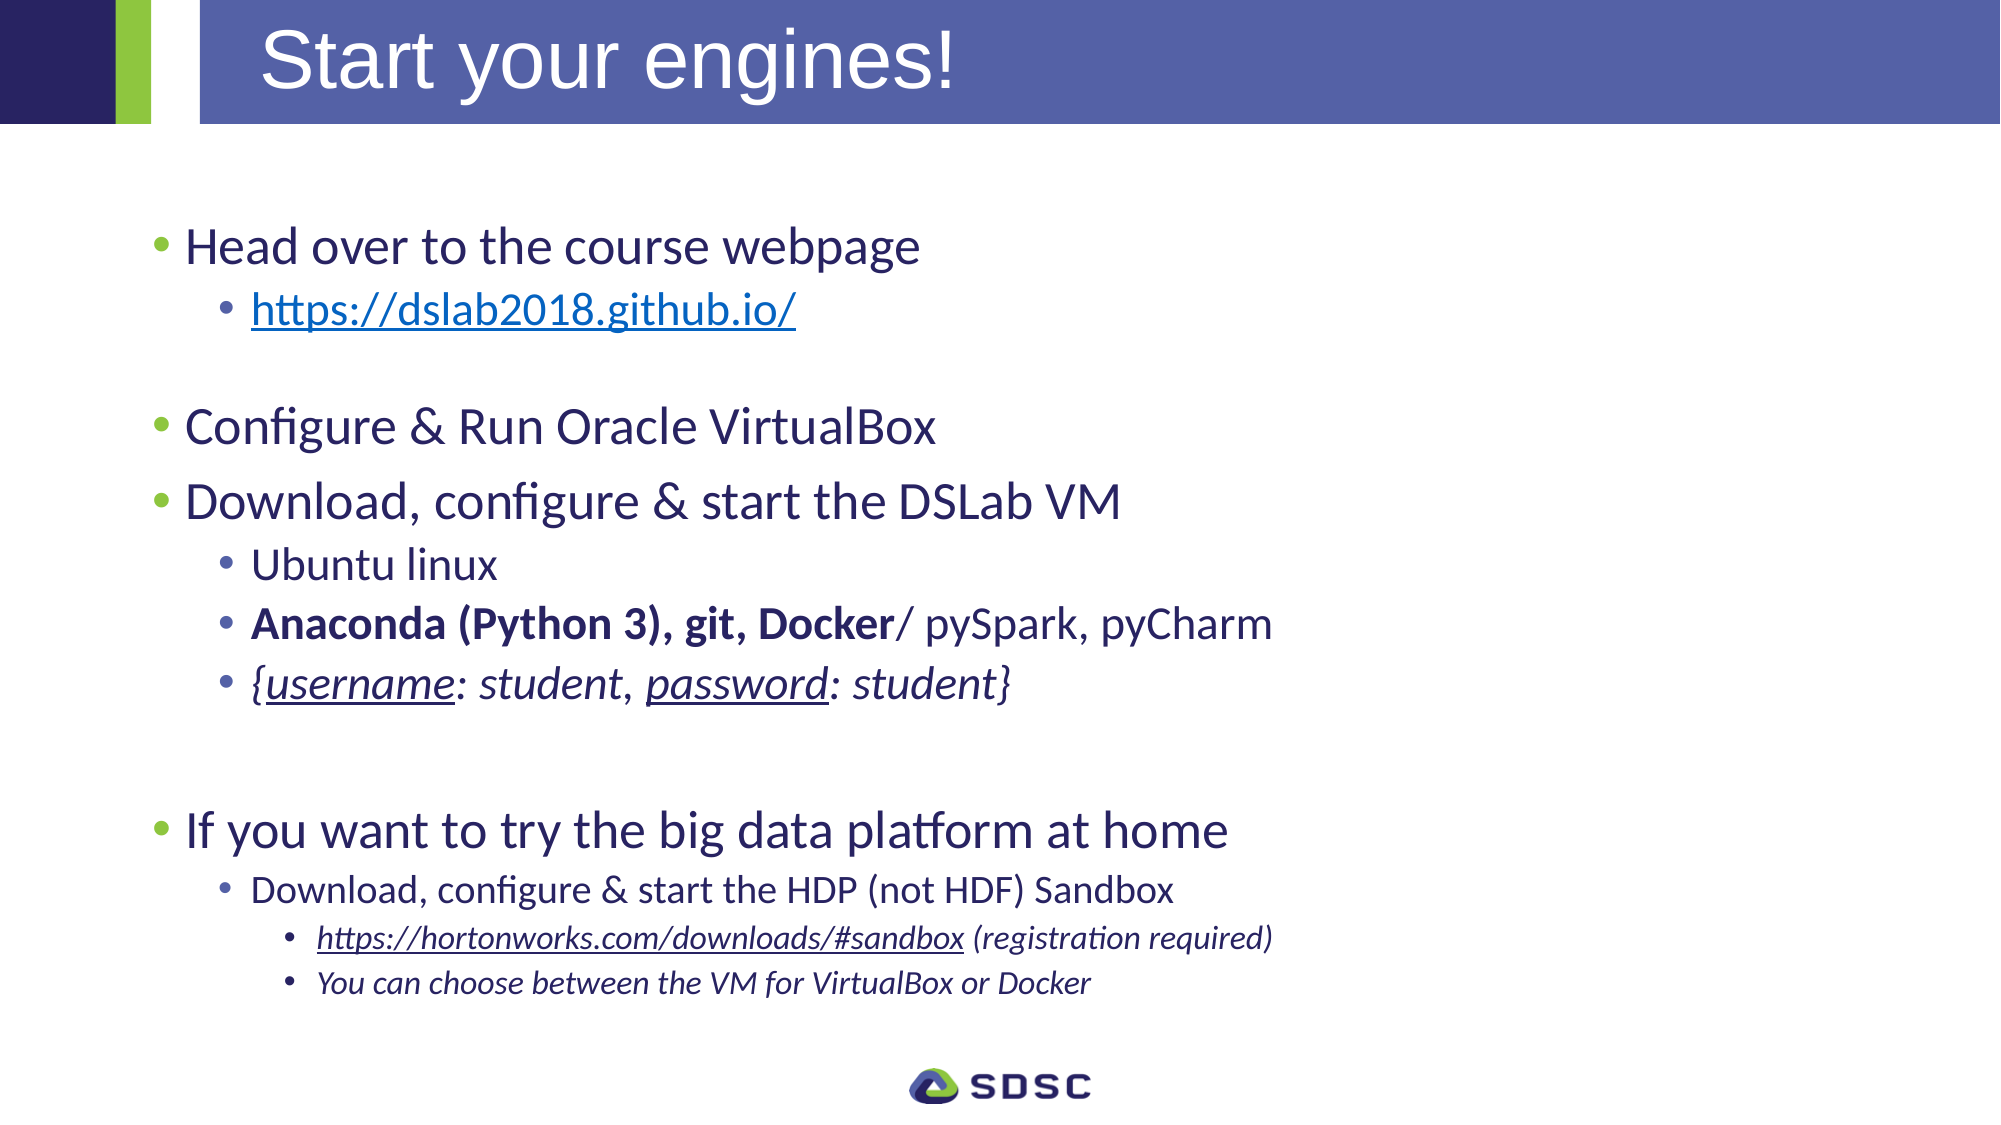

# Start your engines!
Head over to the course webpage
https://dslab2018.github.io/

Configure & Run Oracle VirtualBox
Download, configure & start the DSLab VM
Ubuntu linux
Anaconda (Python 3), git, Docker/ pySpark, pyCharm
{username: student, password: student}

If you want to try the big data platform at home
Download, configure & start the HDP (not HDF) Sandbox
https://hortonworks.com/downloads/#sandbox (registration required)
You can choose between the VM for VirtualBox or Docker